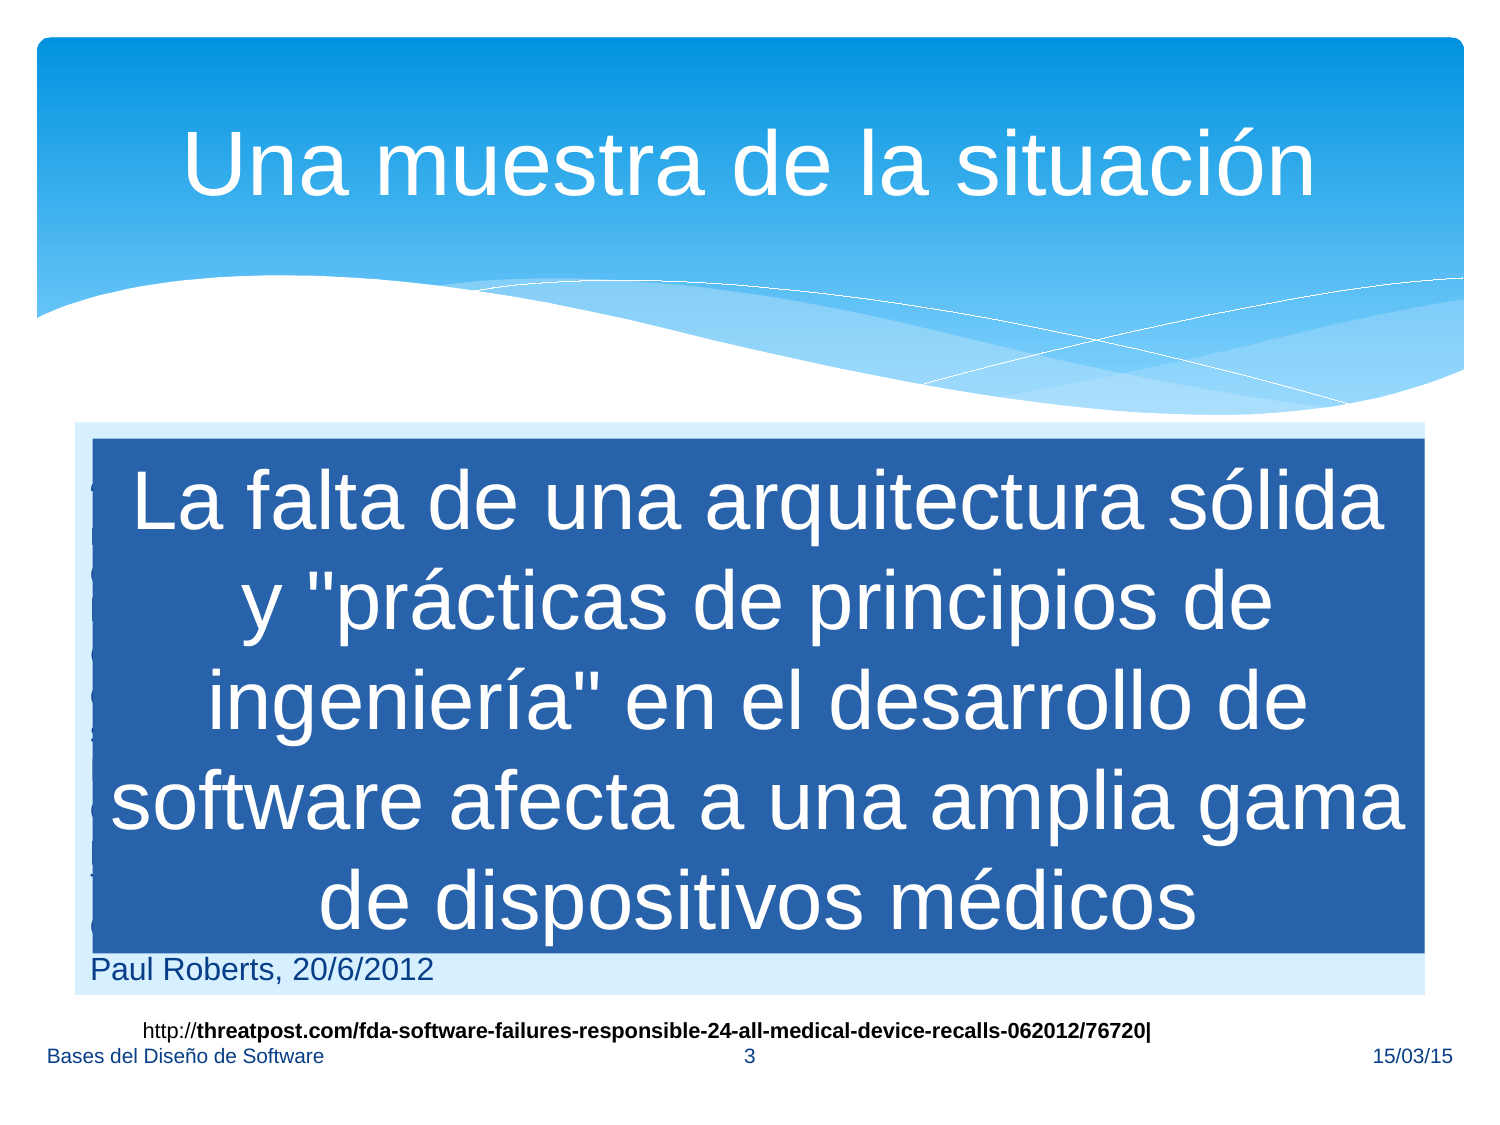

# Una muestra de la situación

“Las fallos de software correspondían al 24 % de todo las devoluciones de dispositivos médicos en 2011, según datos de la Administración de Drogas y Alimentos de EE.UU., quien dijo que se están preparando laboratorios para asignarlos tiempos al análisis de la calidad y la seguridad de los instrumentos y equipos médicos basados ​en software.
Oficina de Ciencia e Ingeniería de los Laboratorios (OSEL) de la FDA dio a conocer los datos de Informe Anual 2011 el 15 de junio, en medio de informes de un compromiso de un sitio web utilizado para distribuir actualizaciones de software para respiradores de hospital. La falta de una arquitectura sólida y "prácticas de principios de ingeniería" en el desarrollo de software afecta a una amplia gama de dispositivos médicos, con consecuencias potencialmente peligrosas para la vida, dijo la agencia. En respuesta, la FDA dijo a Threatpost que hay en desarrollo  herramientas para desmontar y probar el software de dispositivos médicos y localizar los problemas de seguridad y el diseño endeble.”
Paul Roberts, 20/6/2012
La falta de una arquitectura sólida y "prácticas de principios de ingeniería" en el desarrollo de software afecta a una amplia gama de dispositivos médicos
http://threatpost.com/fda-software-failures-responsible-24-all-medical-device-recalls-062012/76720|
3
Bases del Diseño de Software
15/03/15